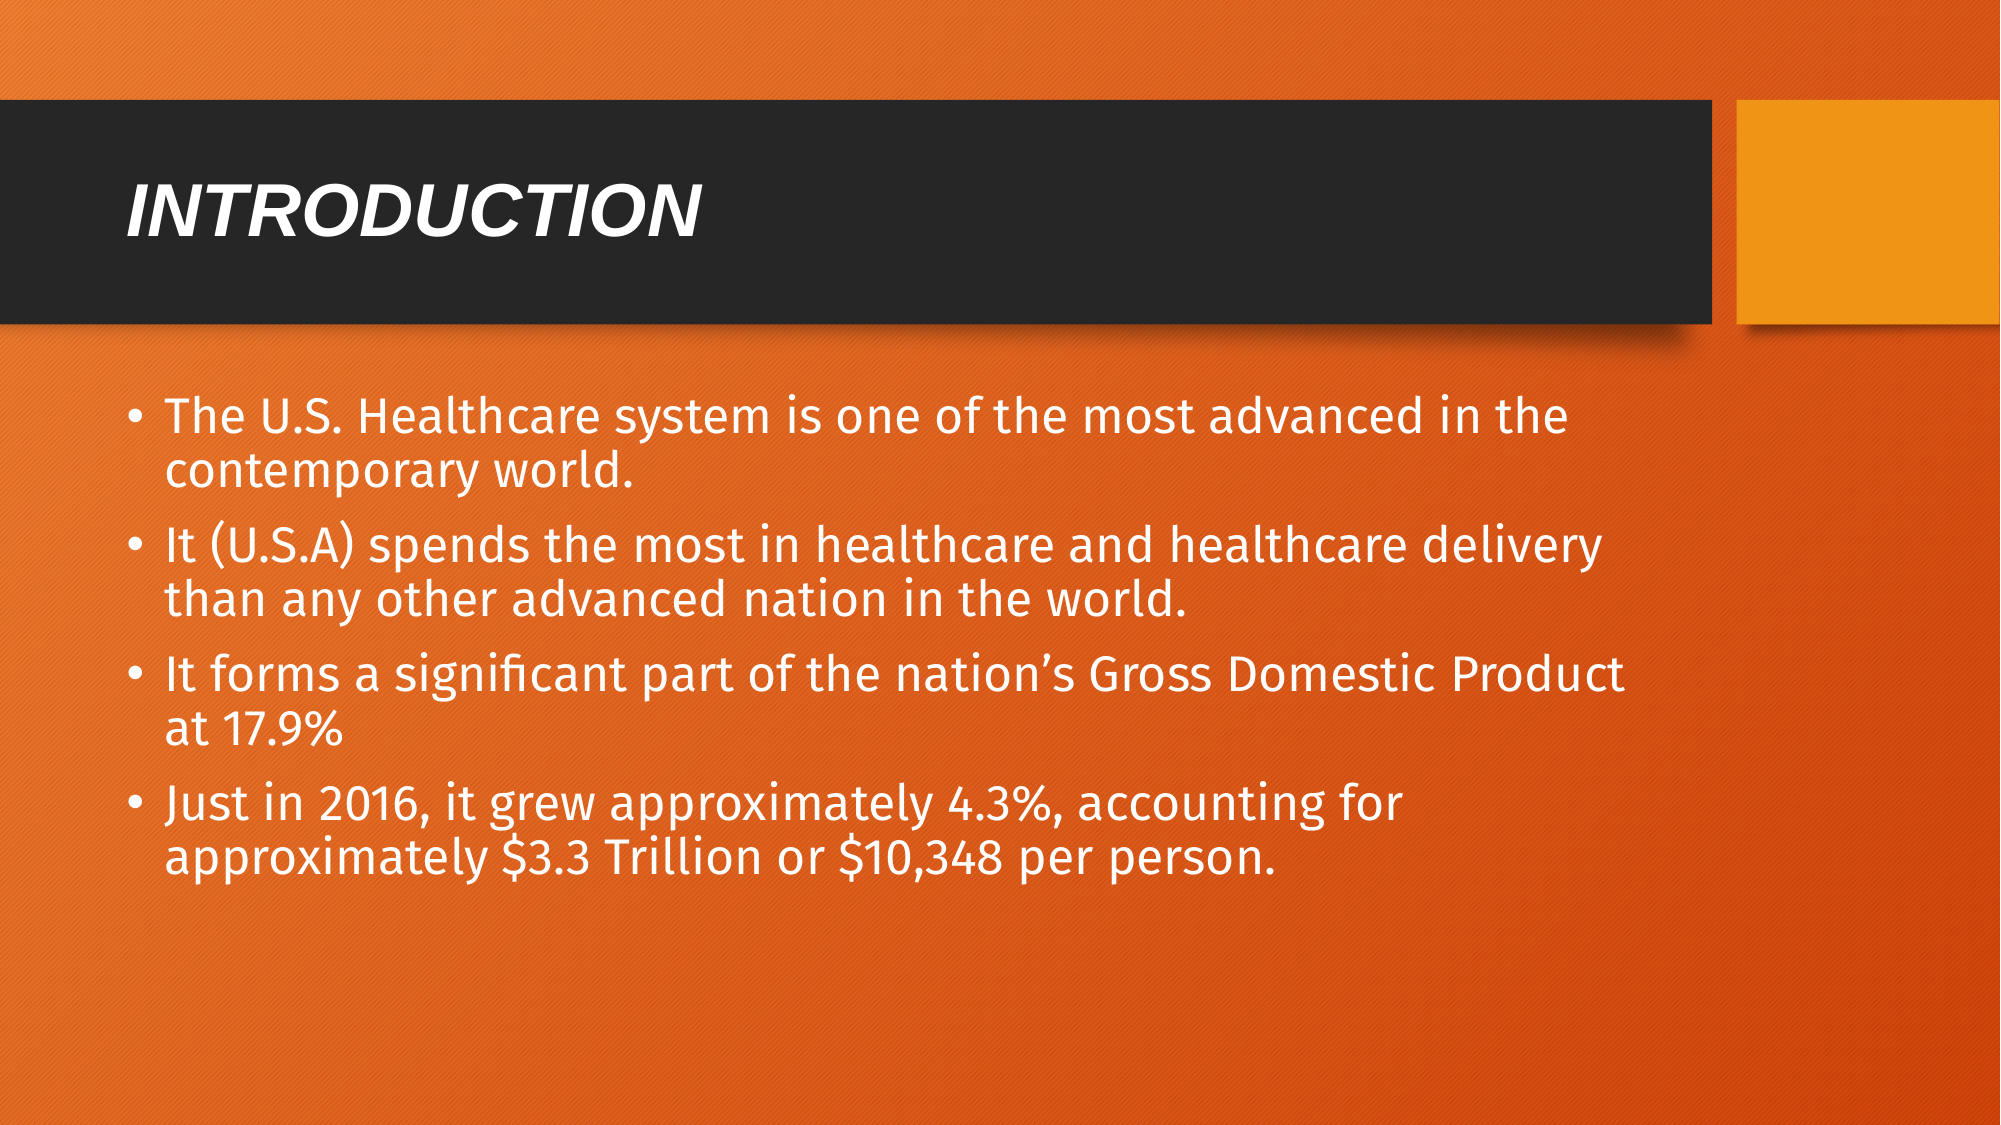

# INTRODUCTION
The U.S. Healthcare system is one of the most advanced in the contemporary world.
It (U.S.A) spends the most in healthcare and healthcare delivery than any other advanced nation in the world.
It forms a significant part of the nation’s Gross Domestic Product at 17.9%
Just in 2016, it grew approximately 4.3%, accounting for approximately $3.3 Trillion or $10,348 per person.